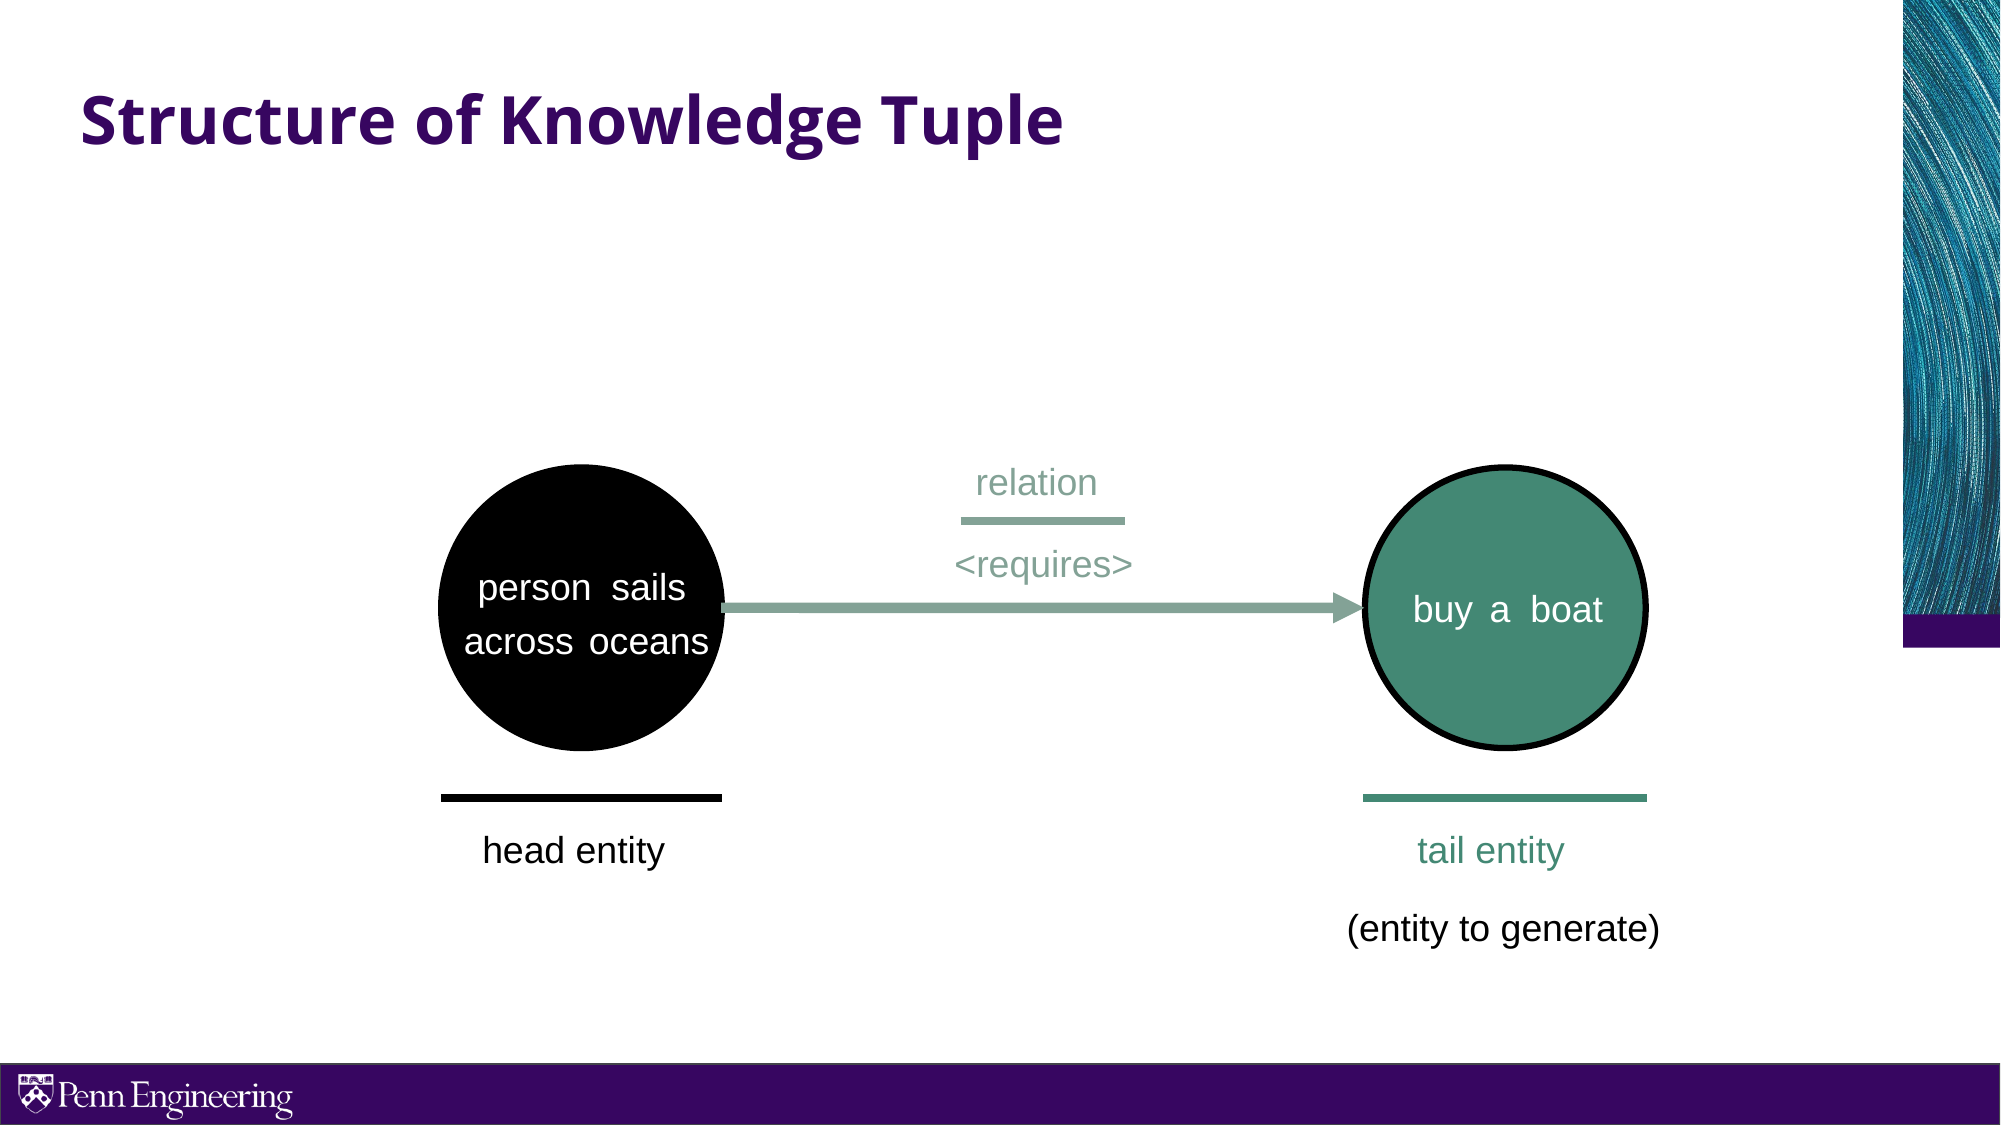

# Structure of Knowledge Tuple
relation

<requires>
person
sails
buy
a
boat

across
oceans

head entity
tail entity
(entity to generate)